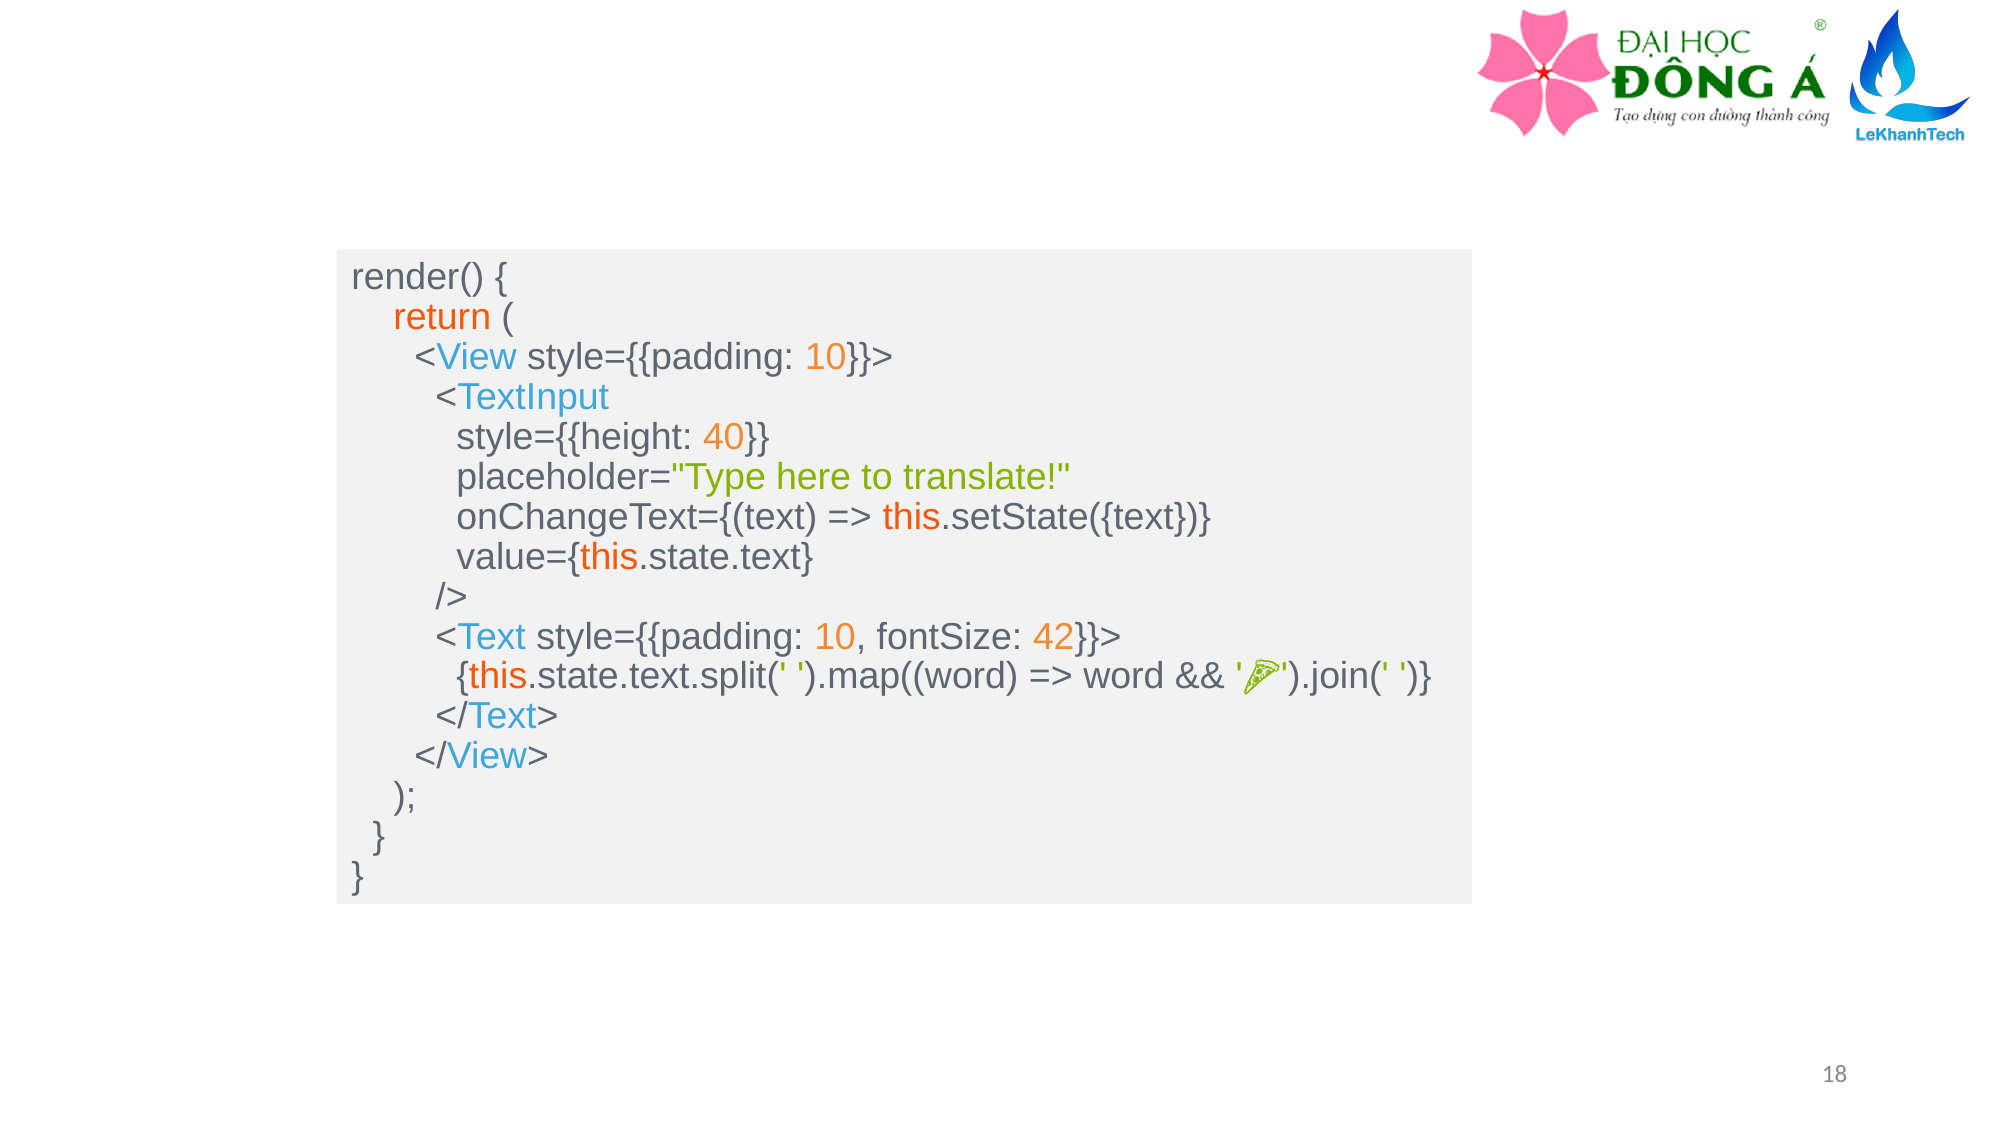

render() {
    return (
      <View style={{padding: 10}}>
        <TextInput
          style={{height: 40}}
          placeholder="Type here to translate!"
          onChangeText={(text) => this.setState({text})}
          value={this.state.text}
        />
        <Text style={{padding: 10, fontSize: 42}}>
          {this.state.text.split(' ').map((word) => word && '🍕').join(' ')}
        </Text>
      </View>
    );
  }
}
18